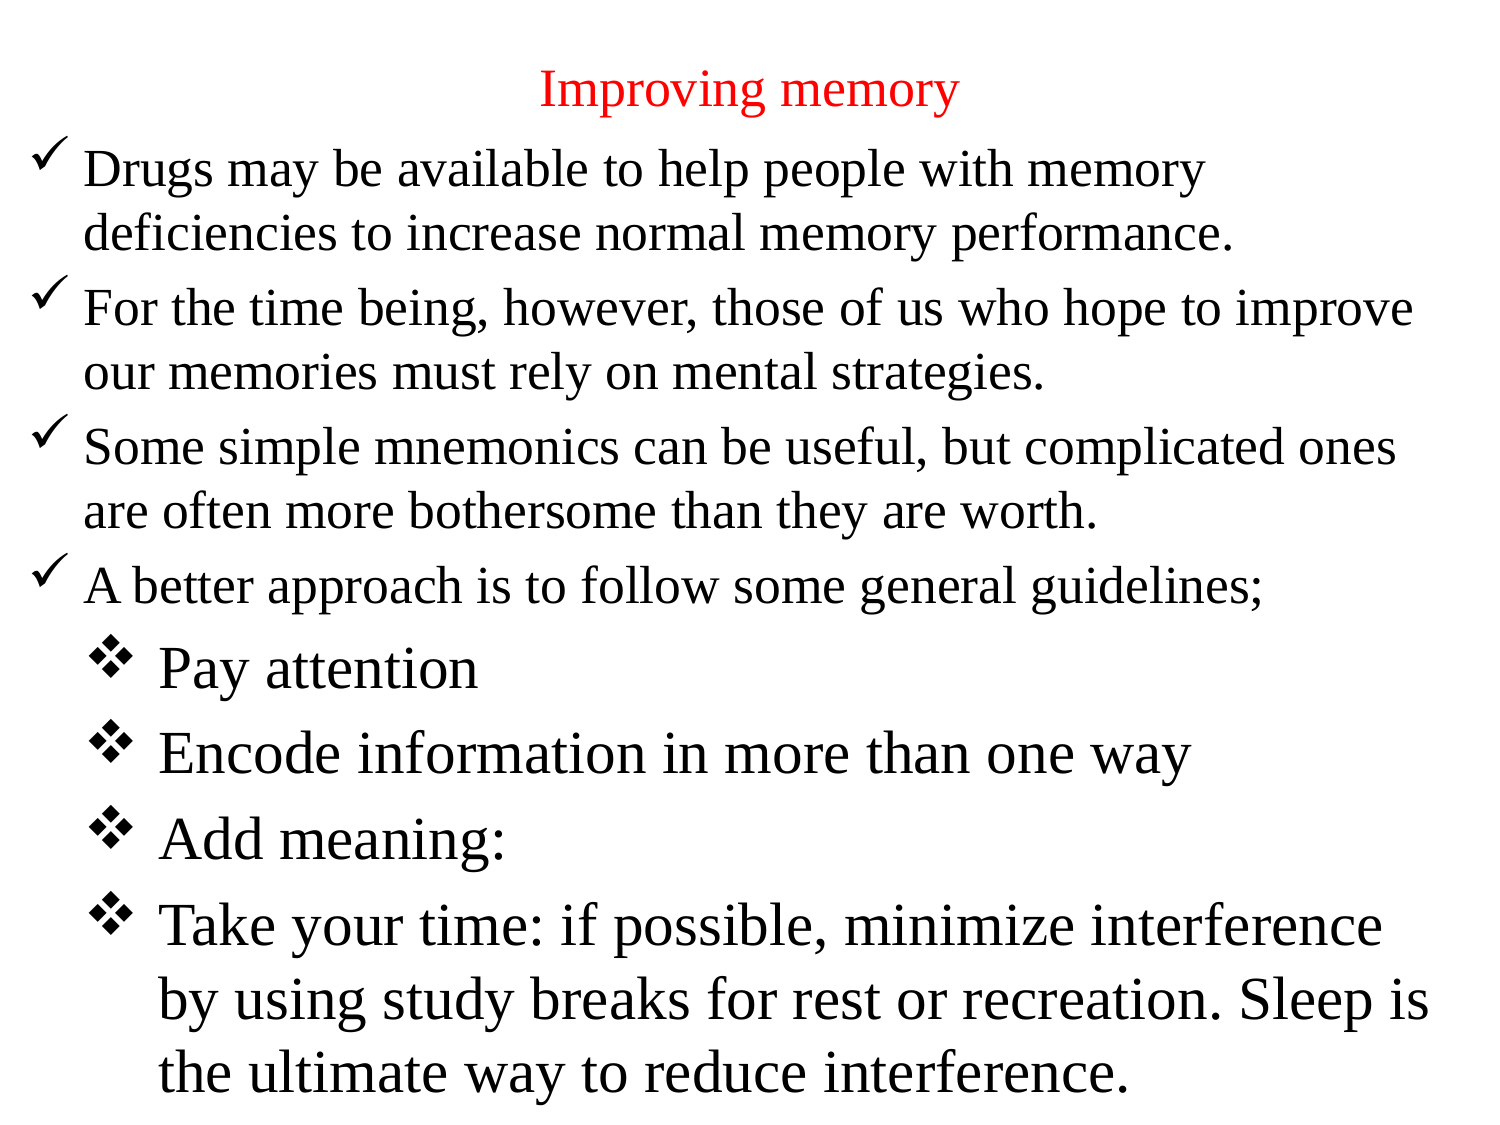

# Improving memory
Drugs may be available to help people with memory deficiencies to increase normal memory performance.
For the time being, however, those of us who hope to improve our memories must rely on mental strategies.
Some simple mnemonics can be useful, but complicated ones are often more bothersome than they are worth.
A better approach is to follow some general guidelines;
Pay attention
Encode information in more than one way
Add meaning:
Take your time: if possible, minimize interference by using study breaks for rest or recreation. Sleep is the ultimate way to reduce interference.